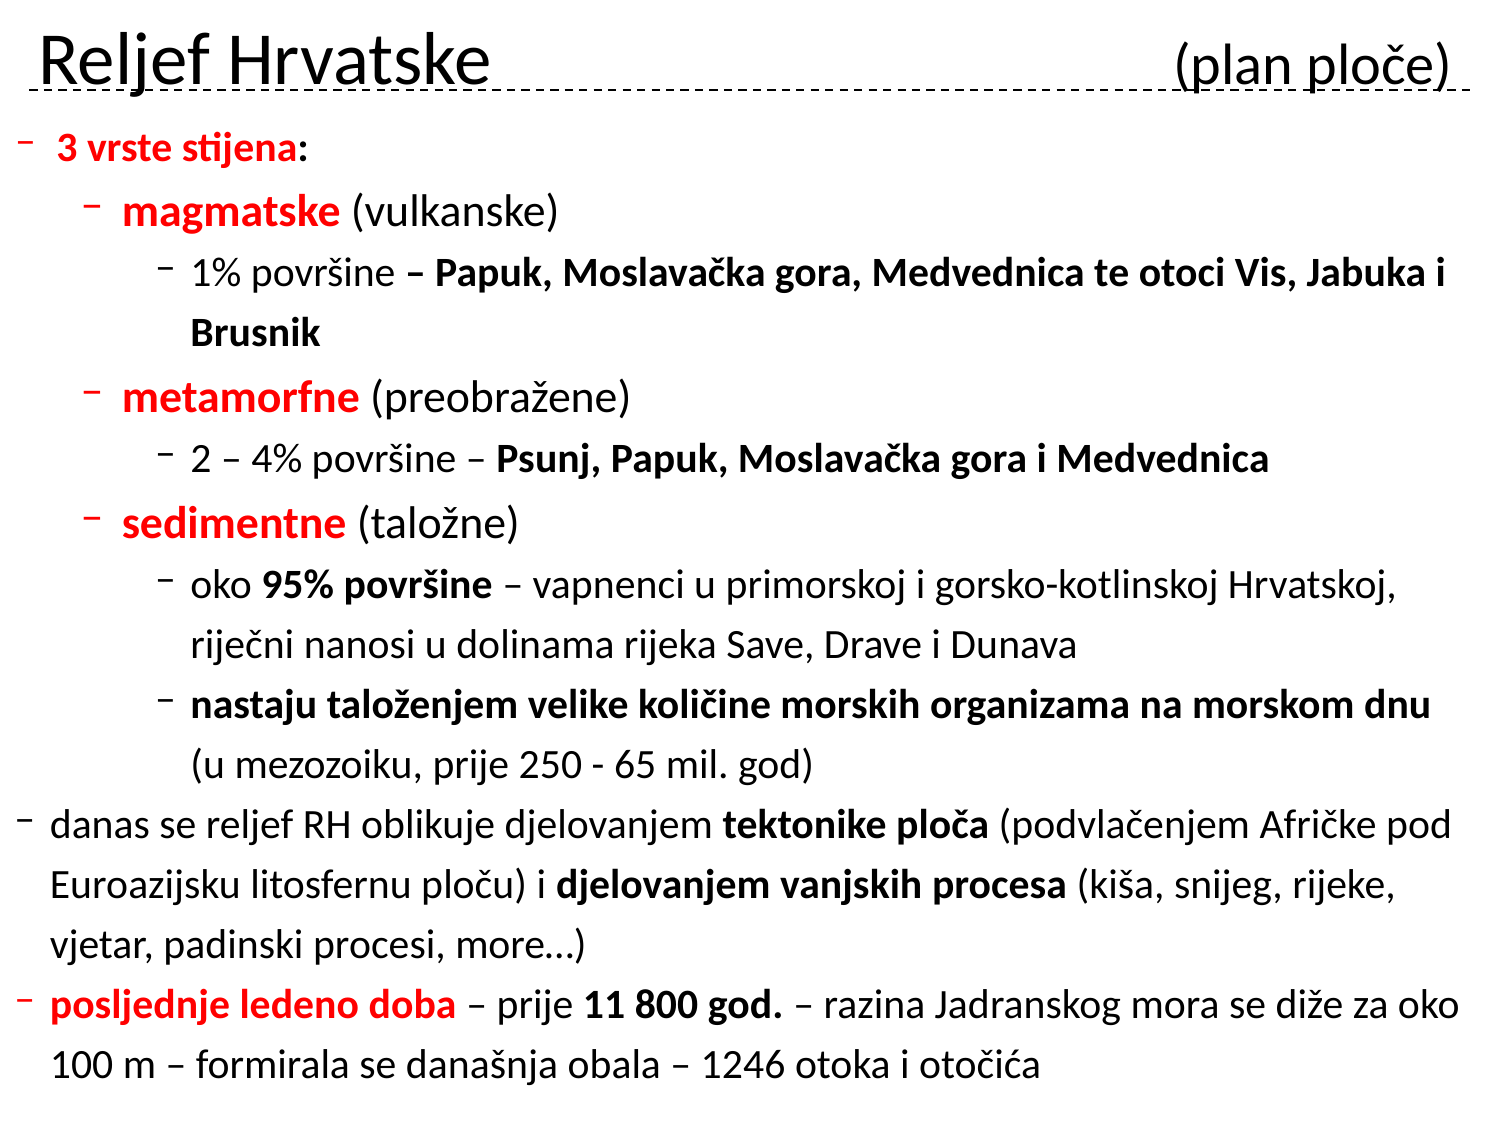

# Reljef Hrvatske 				     (plan ploče)
3 vrste stijena:
magmatske (vulkanske)
1% površine – Papuk, Moslavačka gora, Medvednica te otoci Vis, Jabuka i Brusnik
metamorfne (preobražene)
2 – 4% površine – Psunj, Papuk, Moslavačka gora i Medvednica
sedimentne (taložne)
oko 95% površine – vapnenci u primorskoj i gorsko-kotlinskoj Hrvatskoj, riječni nanosi u dolinama rijeka Save, Drave i Dunava
nastaju taloženjem velike količine morskih organizama na morskom dnu (u mezozoiku, prije 250 - 65 mil. god)
danas se reljef RH oblikuje djelovanjem tektonike ploča (podvlačenjem Afričke pod Euroazijsku litosfernu ploču) i djelovanjem vanjskih procesa (kiša, snijeg, rijeke, vjetar, padinski procesi, more…)
posljednje ledeno doba – prije 11 800 god. – razina Jadranskog mora se diže za oko 100 m – formirala se današnja obala – 1246 otoka i otočića